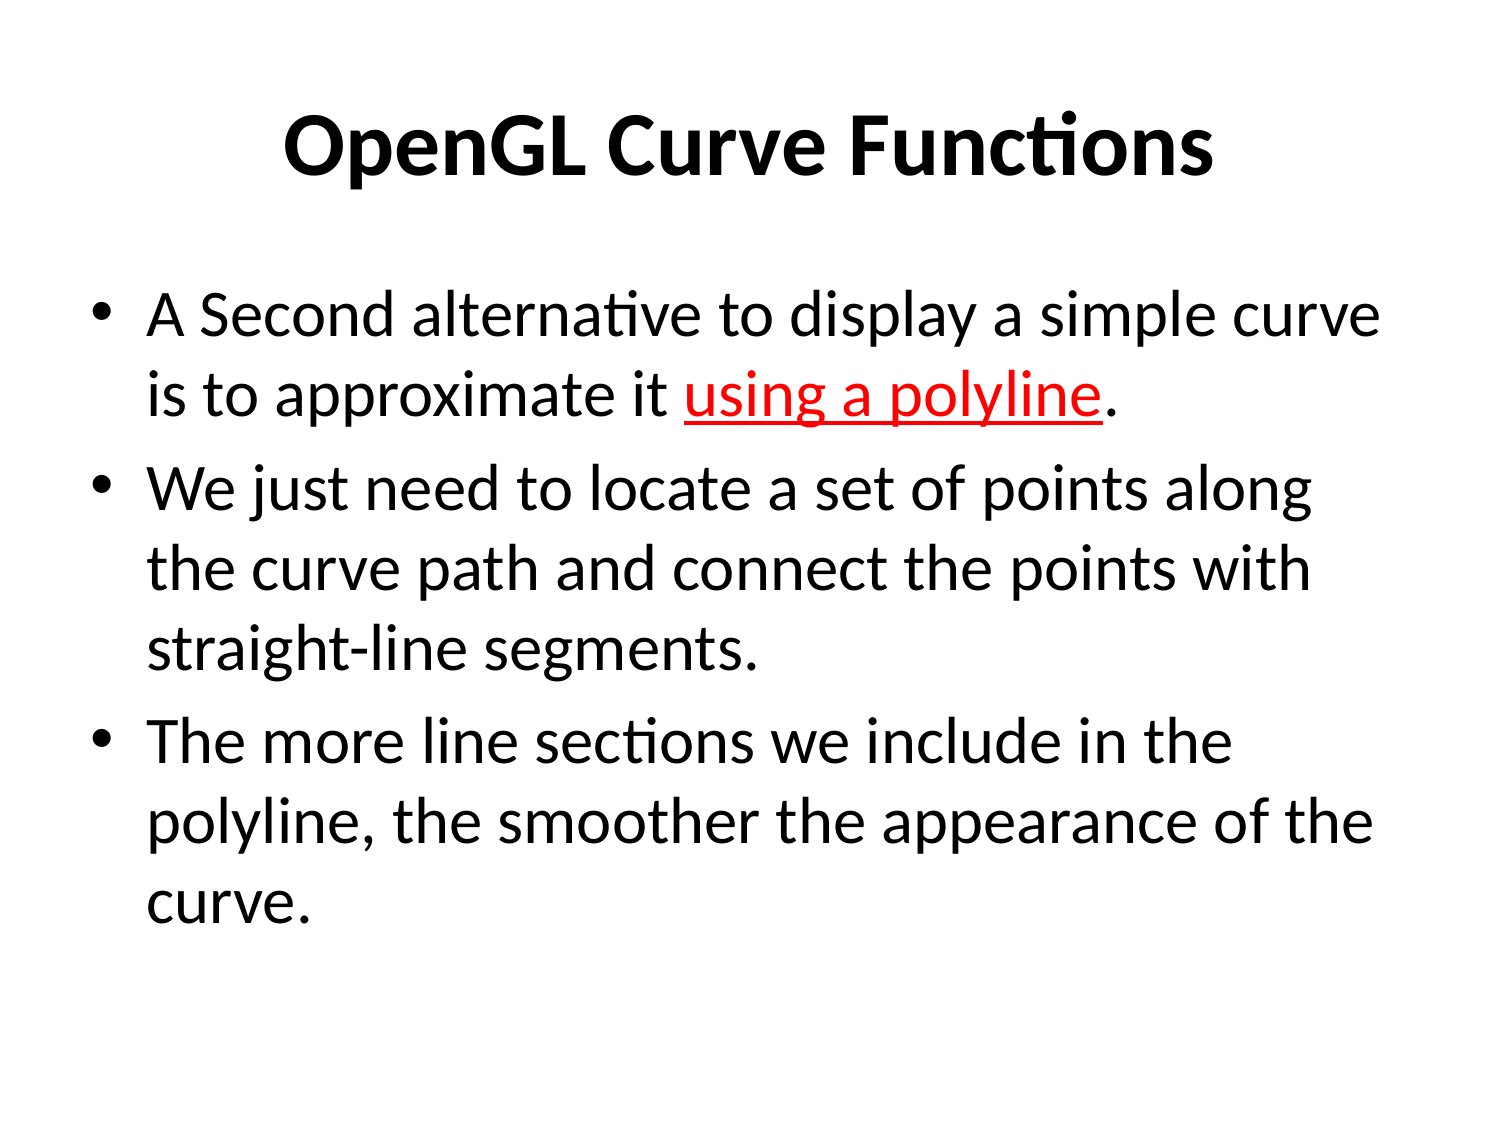

# OpenGL Curve Functions
A Second alternative to display a simple curve is to approximate it using a polyline.
We just need to locate a set of points along the curve path and connect the points with straight-line segments.
The more line sections we include in the polyline, the smoother the appearance of the curve.